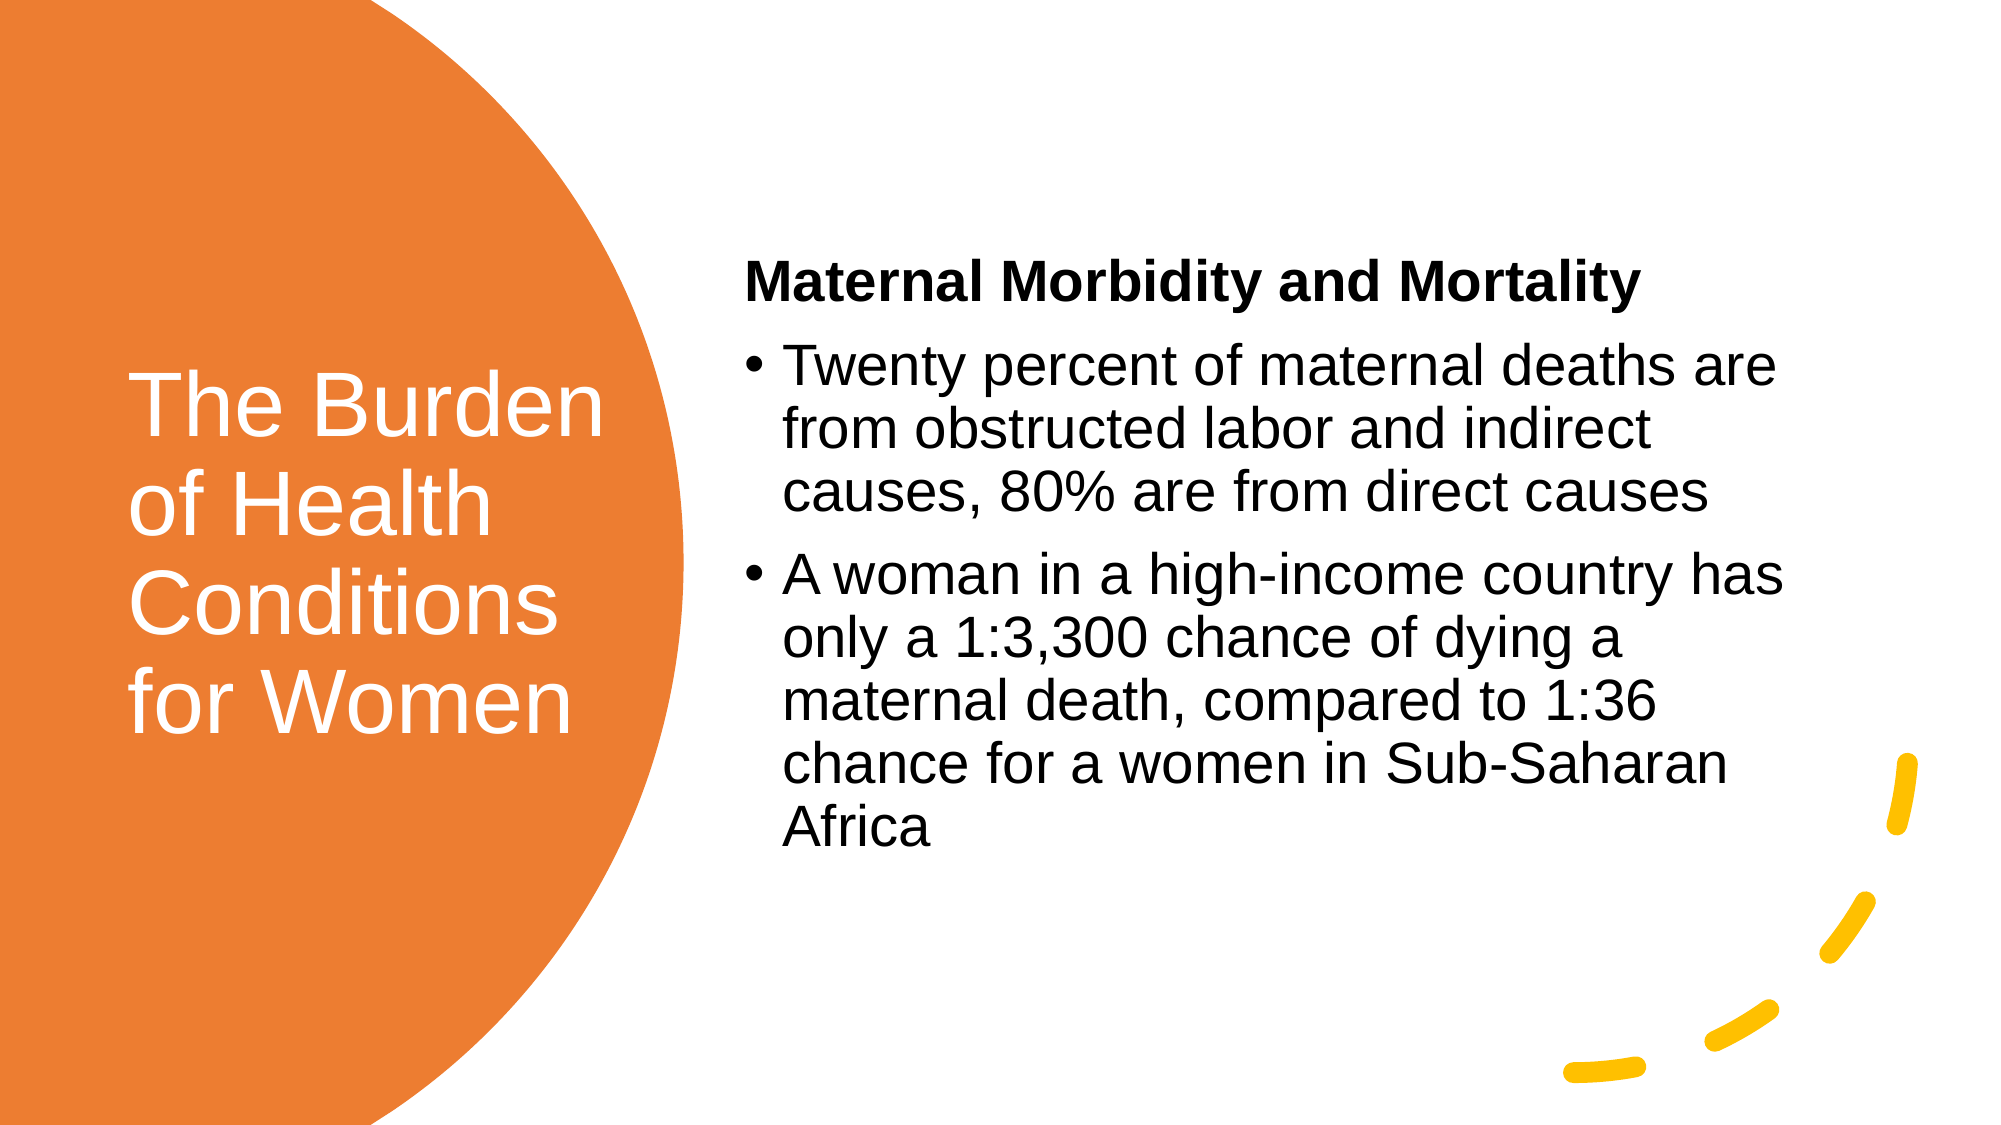

Maternal Morbidity and Mortality
Twenty percent of maternal deaths are from obstructed labor and indirect causes, 80% are from direct causes
A woman in a high-income country has only a 1:3,300 chance of dying a maternal death, compared to 1:36 chance for a women in Sub-Saharan Africa
# The Burden of Health Conditions for Women